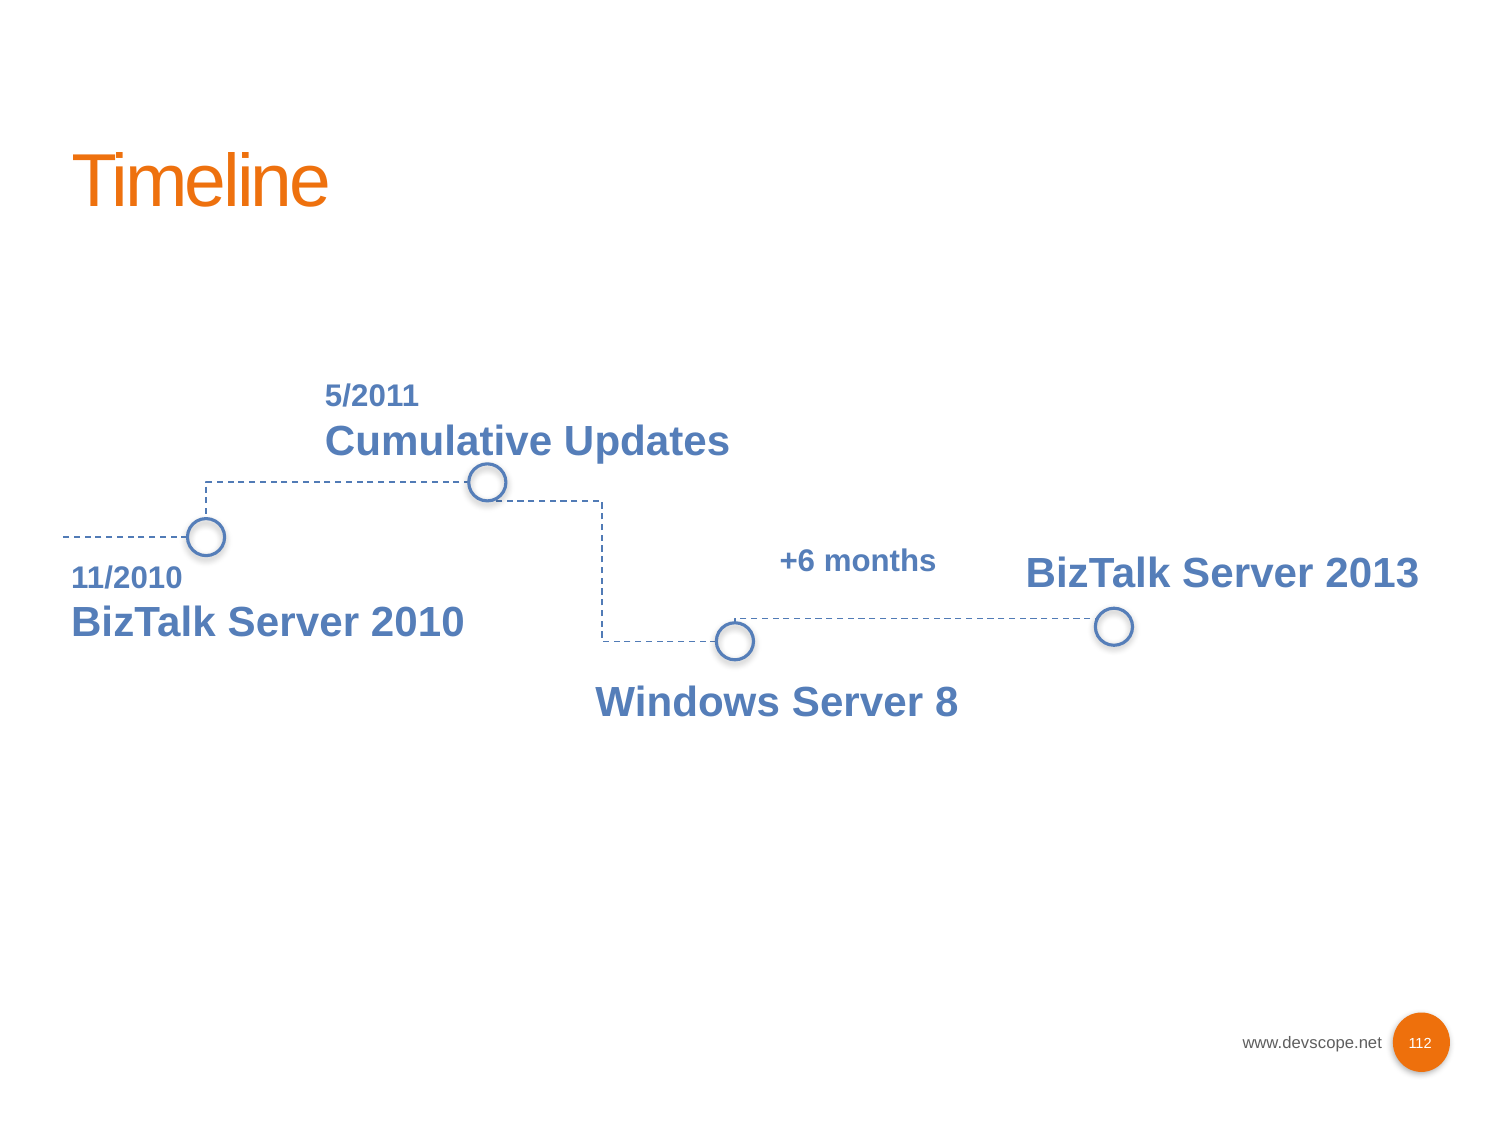

# Timeline
5/2011
Cumulative Updates

+6 months
BizTalk Server 2013
11/2010
BizTalk Server 2010

Windows Server 8
112
www.devscope.net